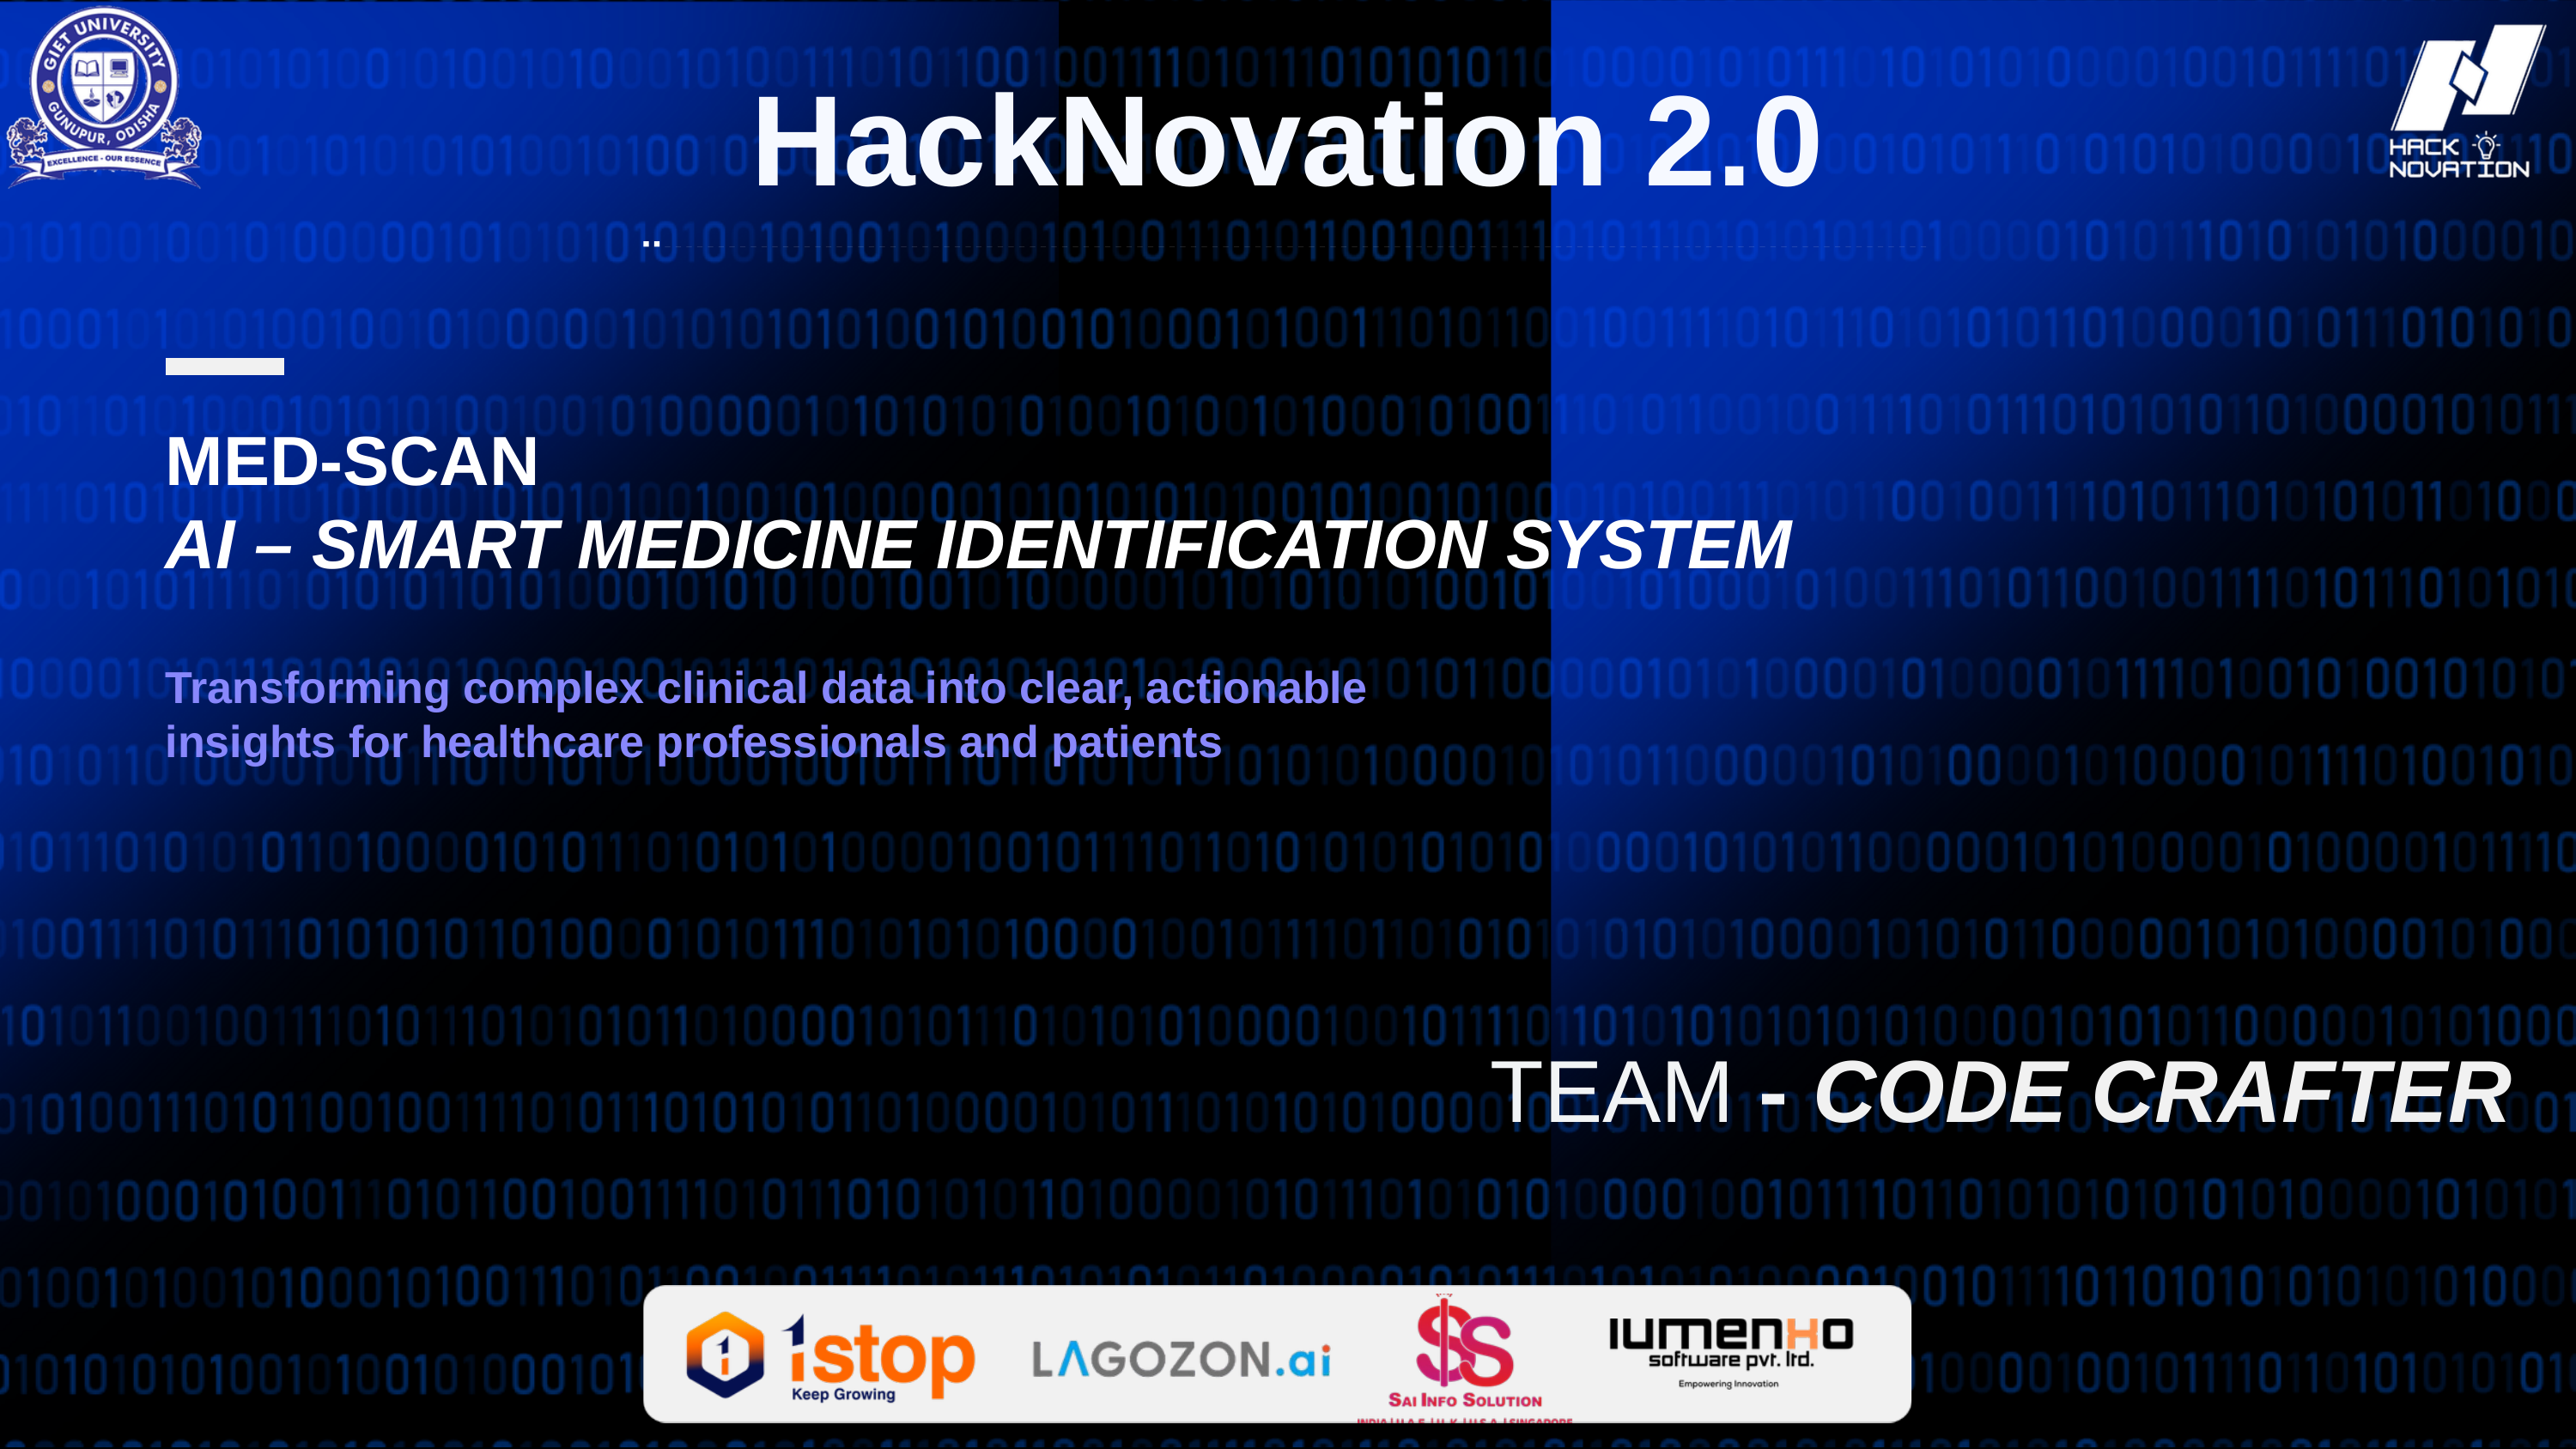

HackNovation 2.0

MED-SCAN
AI – SMART MEDICINE IDENTIFICATION SYSTEM

Transforming complex clinical data into clear, actionable insights for healthcare professionals and patients

TEAM - CODE CRAFTER